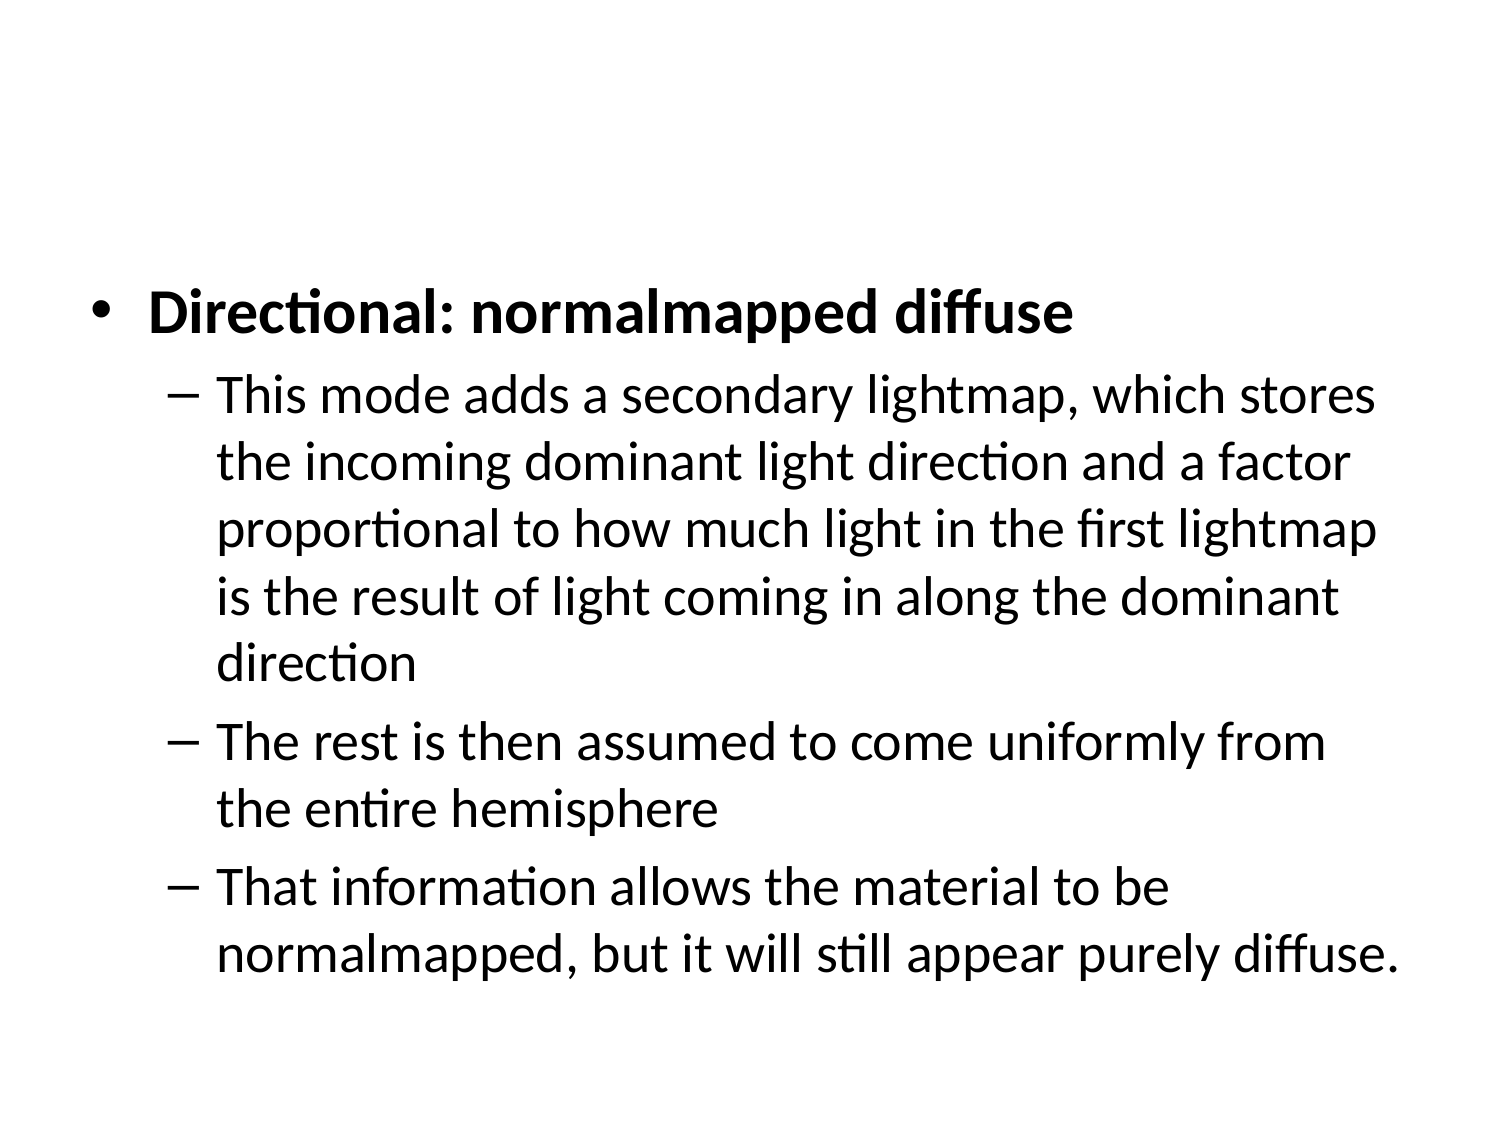

#
Directional: normalmapped diffuse
This mode adds a secondary lightmap, which stores the incoming dominant light direction and a factor proportional to how much light in the first lightmap is the result of light coming in along the dominant direction
The rest is then assumed to come uniformly from the entire hemisphere
That information allows the material to be normalmapped, but it will still appear purely diffuse.